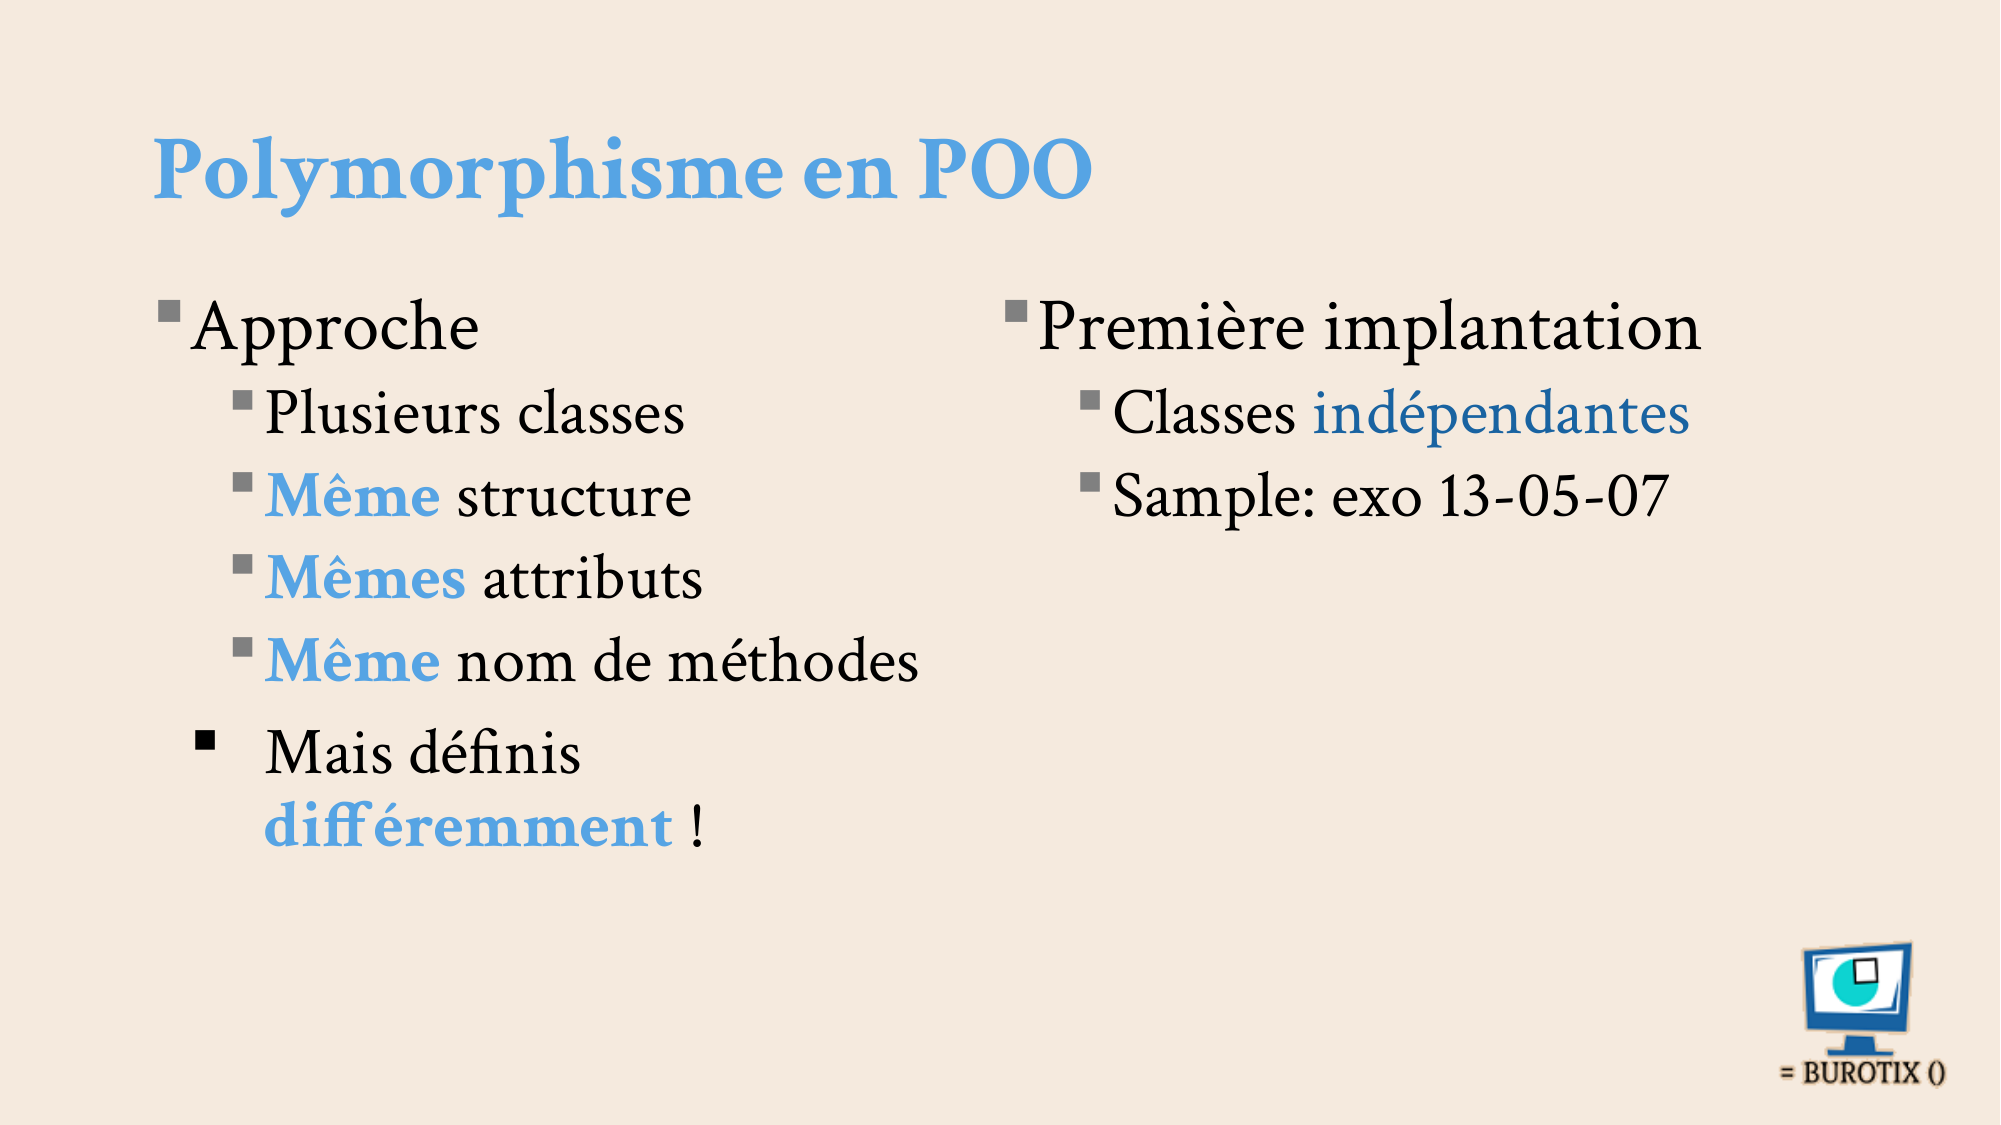

# Polymorphisme en POO
Approche
Plusieurs classes
Même structure
Mêmes attributs
Même nom de méthodes
Mais définis différemment !

Première implantation
Classes indépendantes
Sample: exo 13-05-07